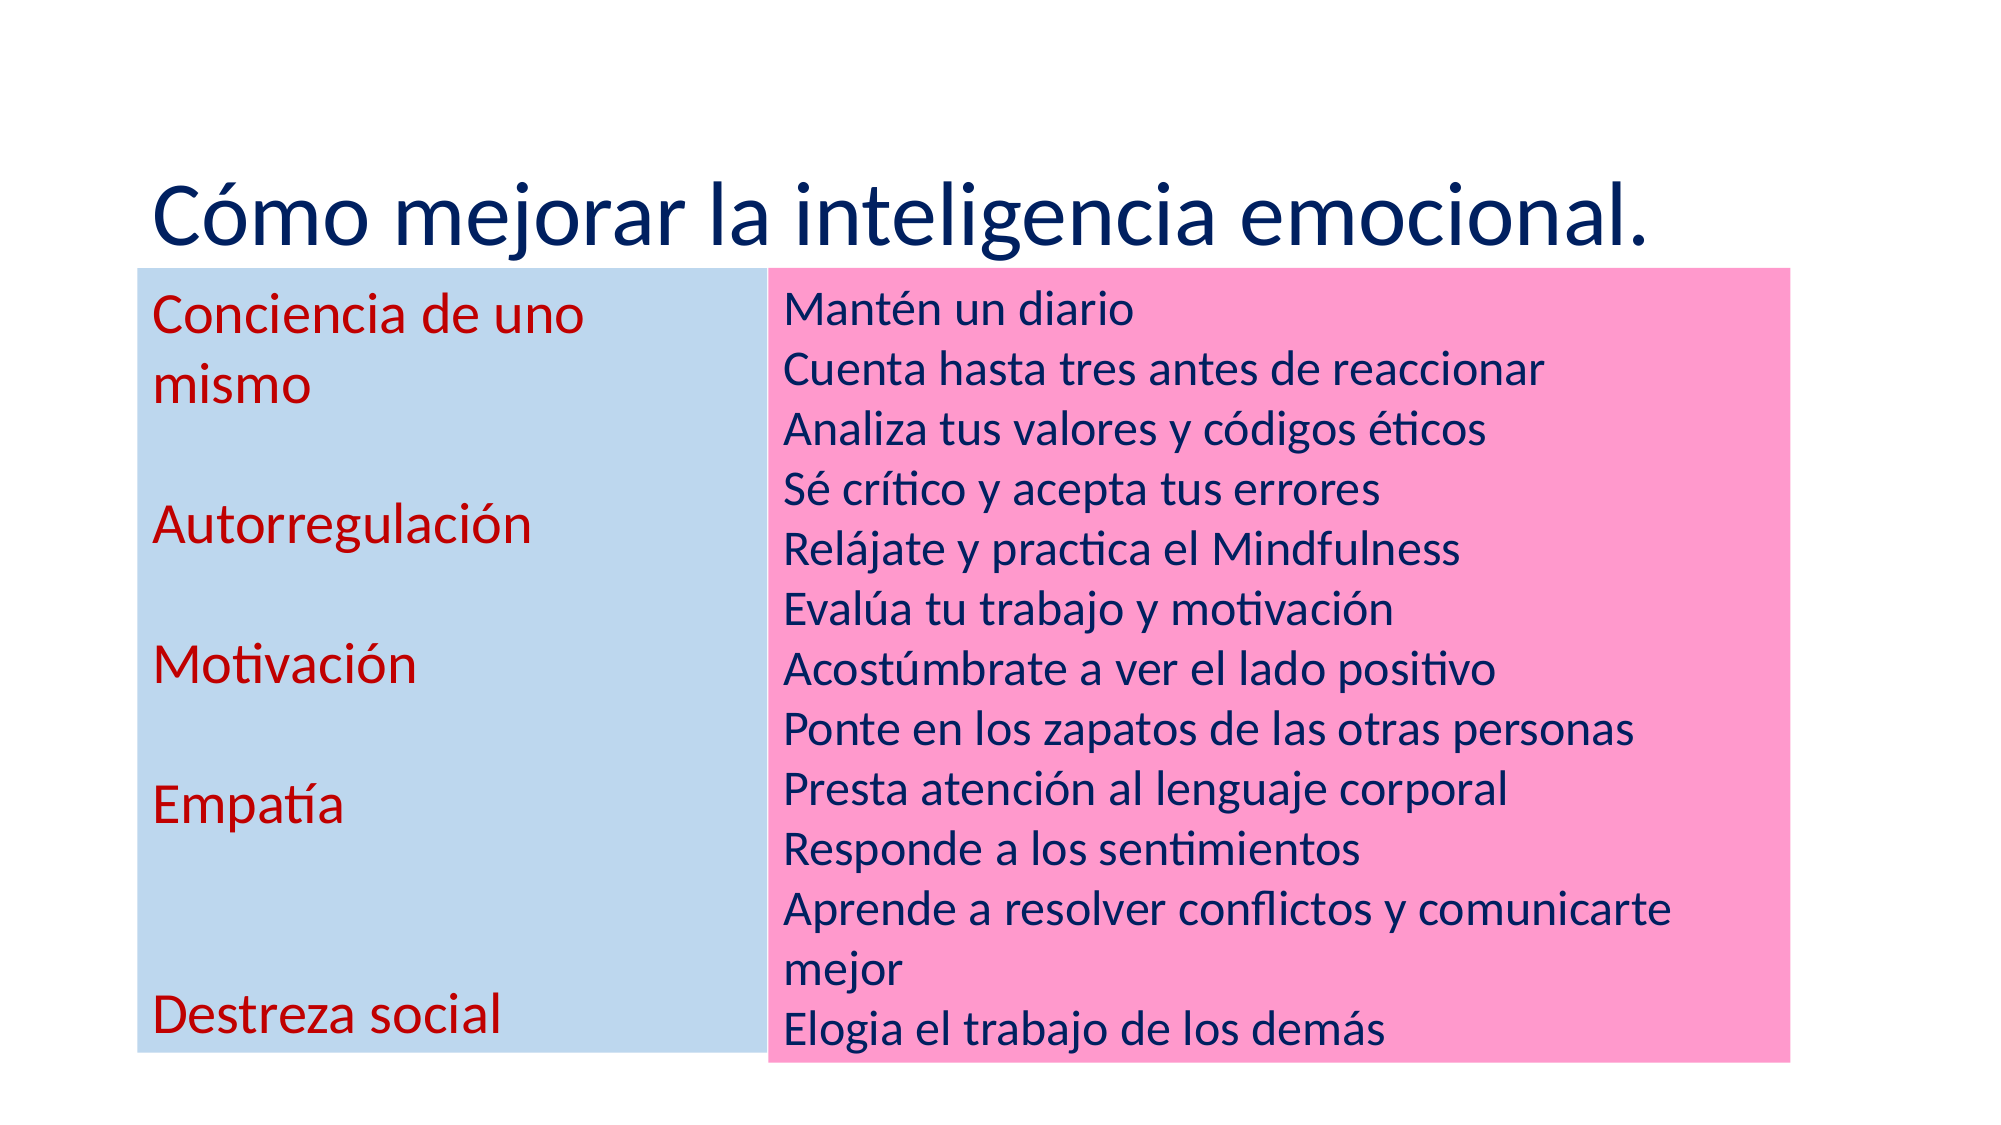

# Cómo mejorar la inteligencia emocional.
Conciencia de uno mismo

Autorregulación

Motivación

Empatía

Destreza social
Mantén un diario
Cuenta hasta tres antes de reaccionar
Analiza tus valores y códigos éticos
Sé crítico y acepta tus errores
Relájate y practica el Mindfulness
Evalúa tu trabajo y motivación
Acostúmbrate a ver el lado positivo
Ponte en los zapatos de las otras personas
Presta atención al lenguaje corporal
Responde a los sentimientos
Aprende a resolver conflictos y comunicarte mejor
Elogia el trabajo de los demás